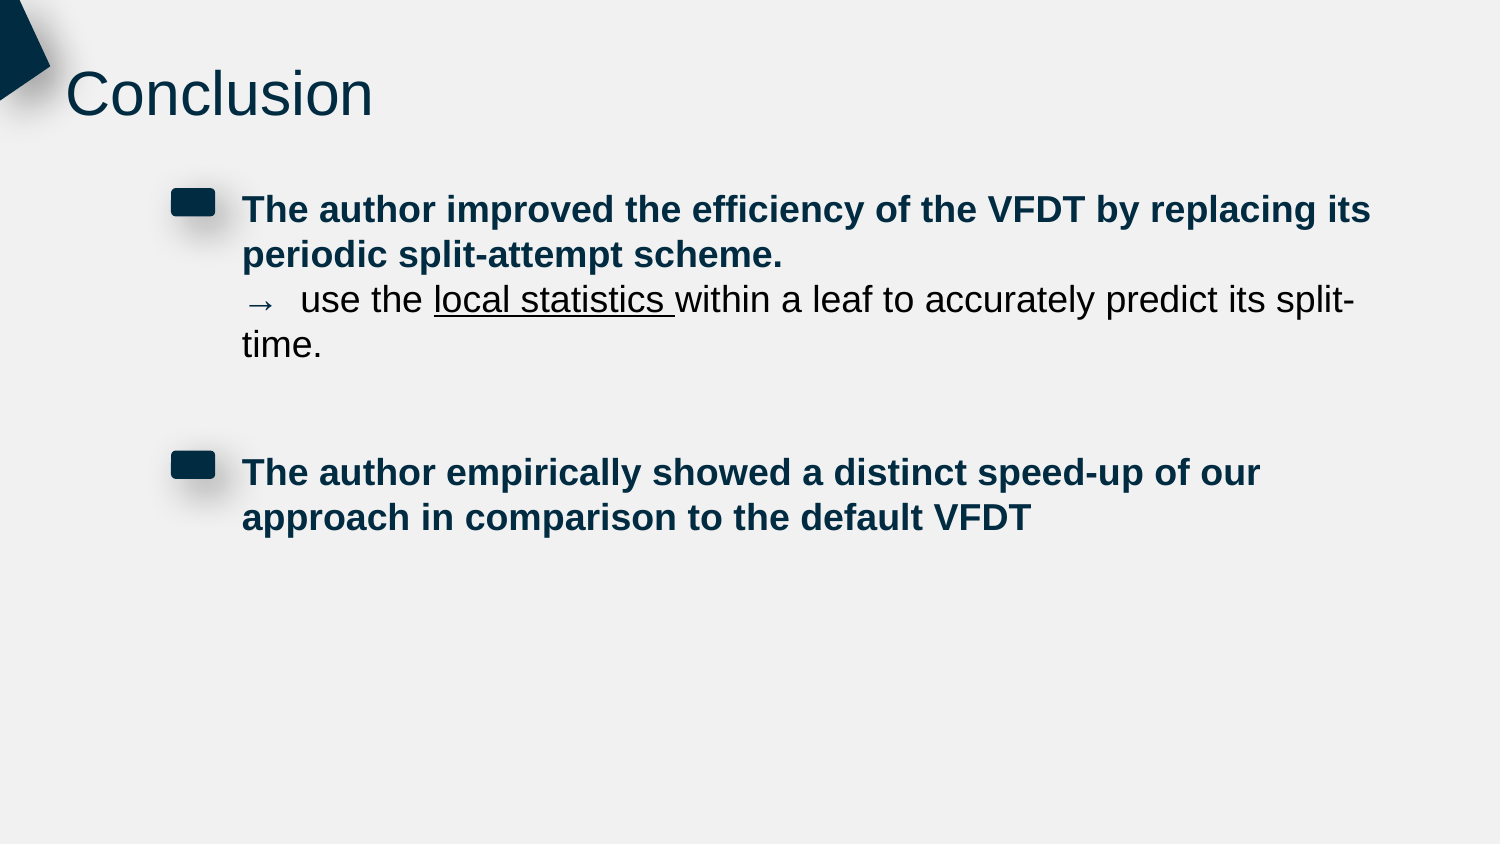

Conclusion
The author improved the efficiency of the VFDT by replacing its periodic split-attempt scheme.
→  use the local statistics within a leaf to accurately predict its split-time.

The author empirically showed a distinct speed-up of our approach in comparison to the default VFDT